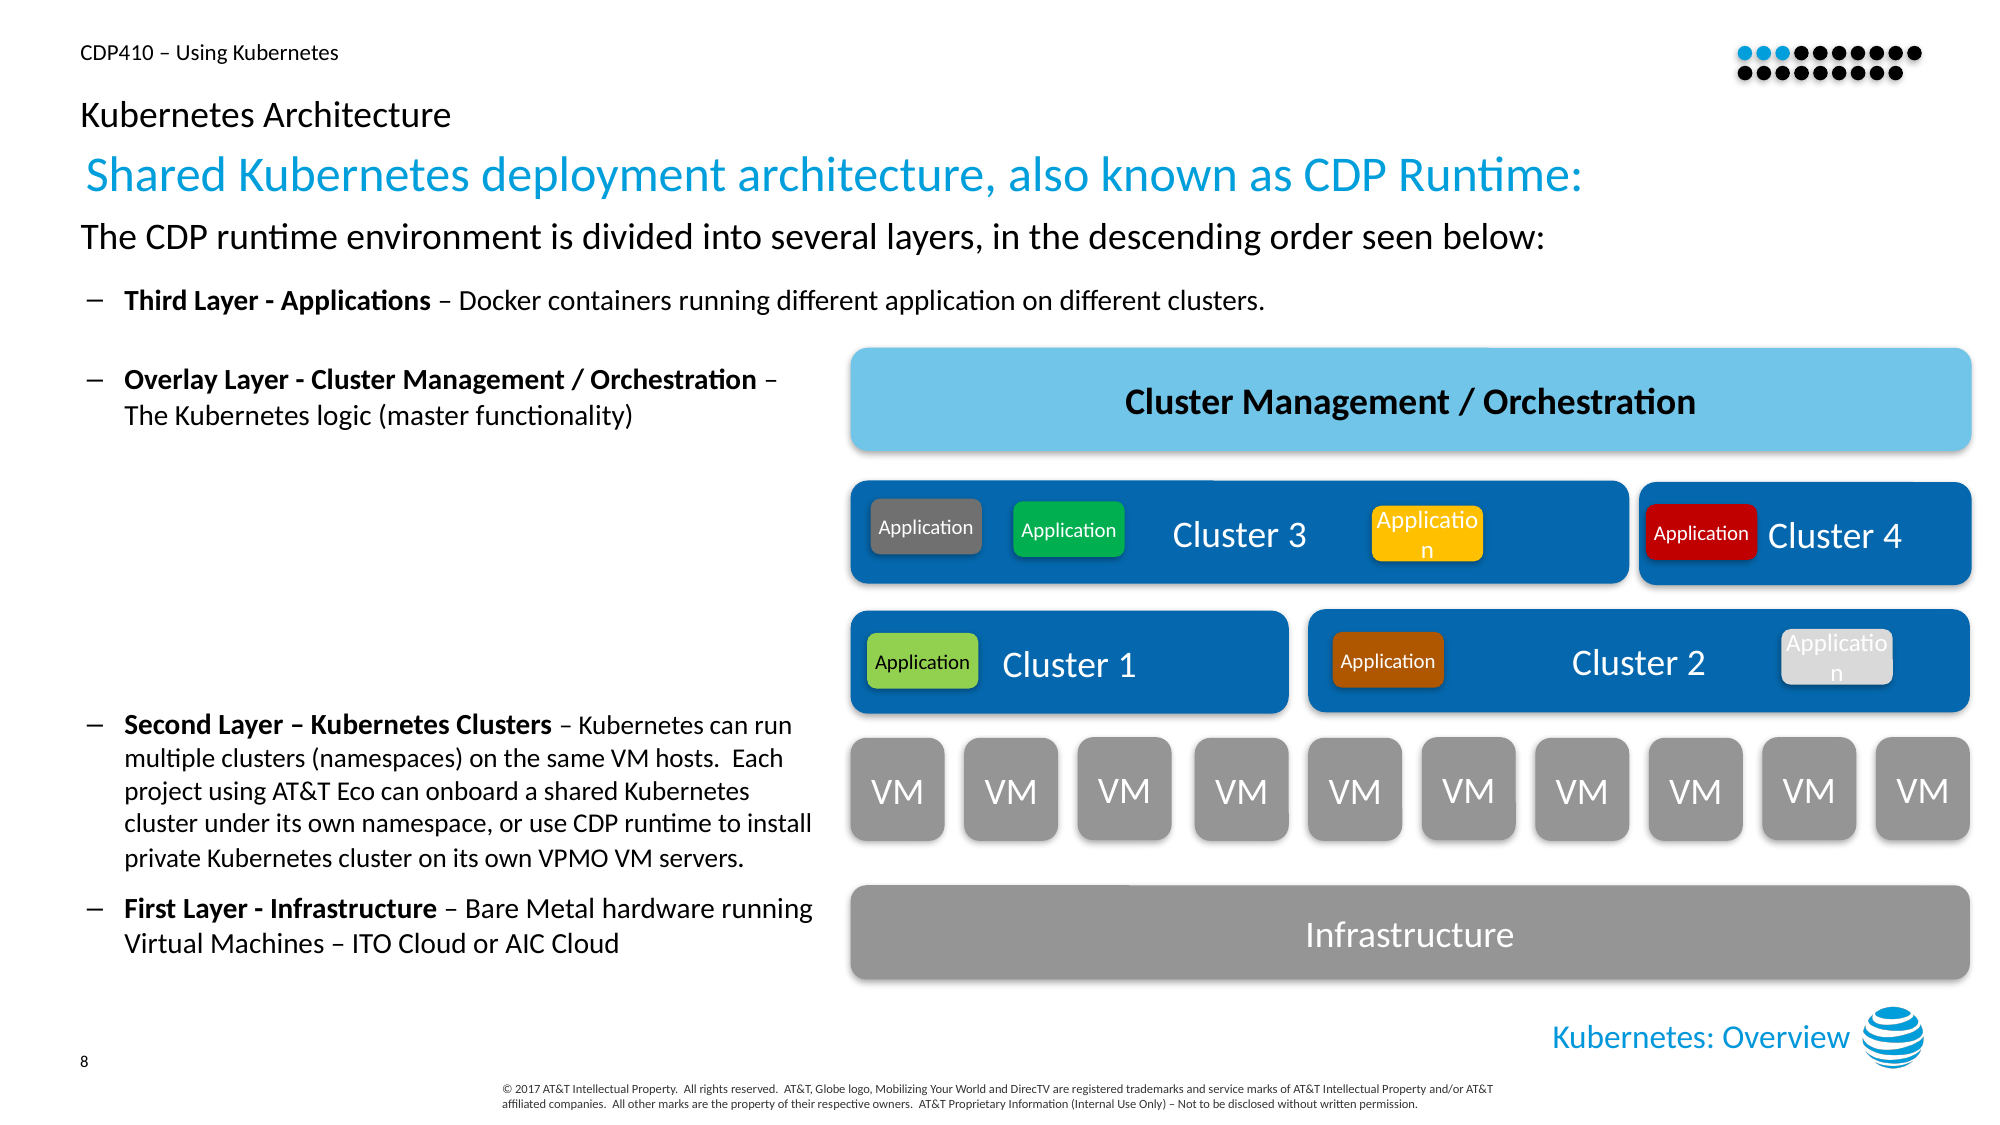

# Kubernetes Architecture
Shared Kubernetes deployment architecture, also known as CDP Runtime:
The CDP runtime environment is divided into several layers, in the descending order seen below:

Third Layer - Applications – Docker containers running different application on different clusters.
Cluster Management / Orchestration
Cluster 3
       Cluster 4
Application
Application
Application
Application
Cluster 2
Cluster 1
Application
Application
Application
VM
VM
VM
VM
VM
VM
VM
VM
VM
VM
Infrastructure
Overlay Layer - Cluster Management / Orchestration – The Kubernetes logic (master functionality)

Second Layer – Kubernetes Clusters – Kubernetes can run multiple clusters (namespaces) on the same VM hosts.  Each project using AT&T Eco can onboard a shared Kubernetes cluster under its own namespace, or use CDP runtime to install private Kubernetes cluster on its own VPMO VM servers.
First Layer - Infrastructure – Bare Metal hardware running Virtual Machines – ITO Cloud or AIC Cloud

Kubernetes: Overview
8